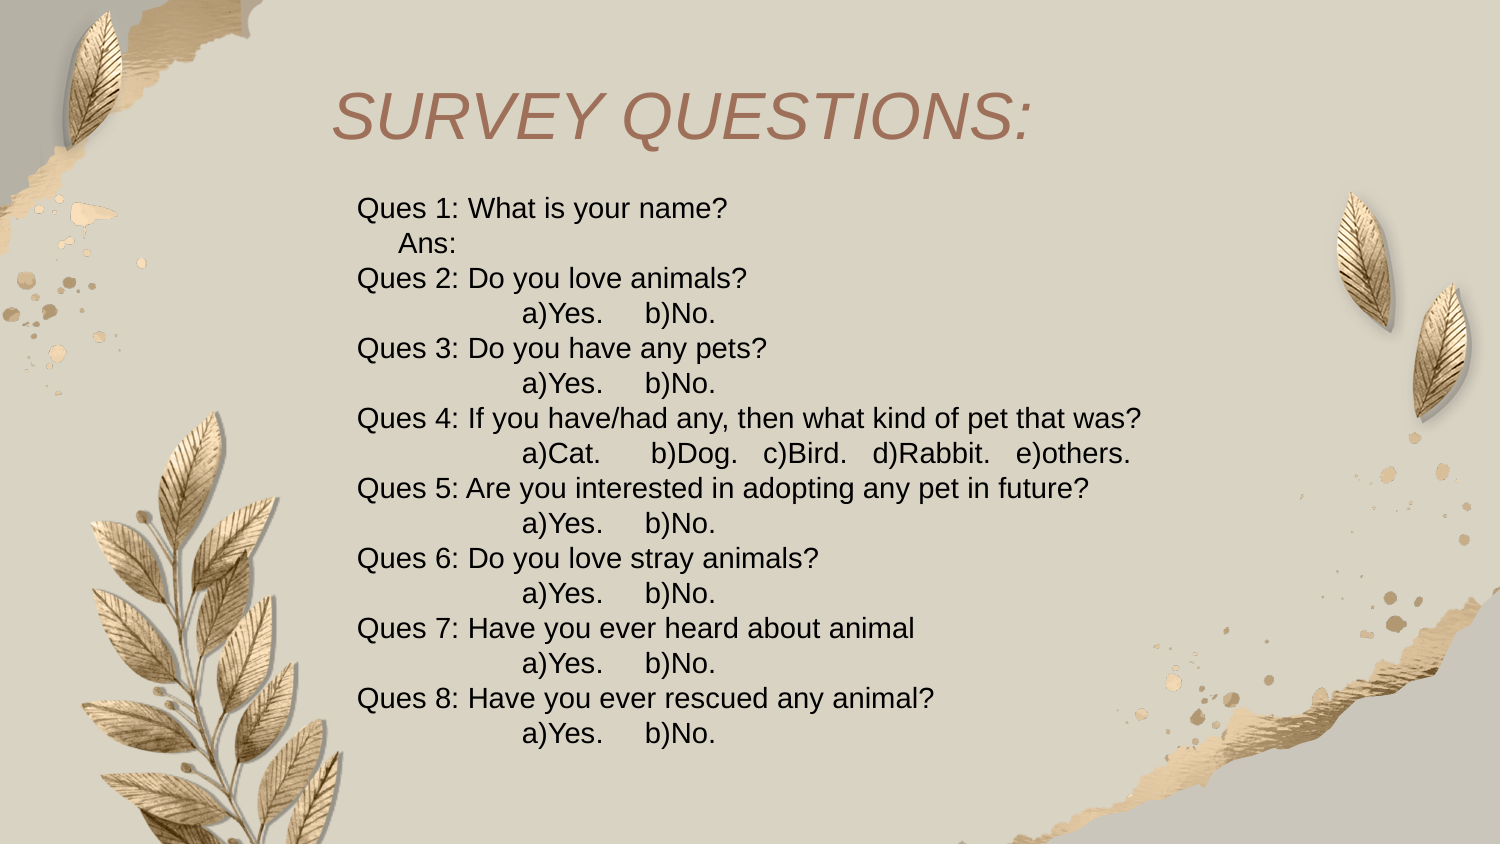

# SURVEY QUESTIONS:
Ques 1: What is your name?
     Ans:
Ques 2: Do you love animals?
                    a)Yes.     b)No.
Ques 3: Do you have any pets?
                    a)Yes.     b)No.
Ques 4: If you have/had any, then what kind of pet that was?
                    a)Cat.      b)Dog.   c)Bird.   d)Rabbit.   e)others.
Ques 5: Are you interested in adopting any pet in future?
                    a)Yes.     b)No.
Ques 6: Do you love stray animals?
                    a)Yes.     b)No.
Ques 7: Have you ever heard about animal
                    a)Yes.     b)No.
Ques 8: Have you ever rescued any animal?
                    a)Yes.     b)No.